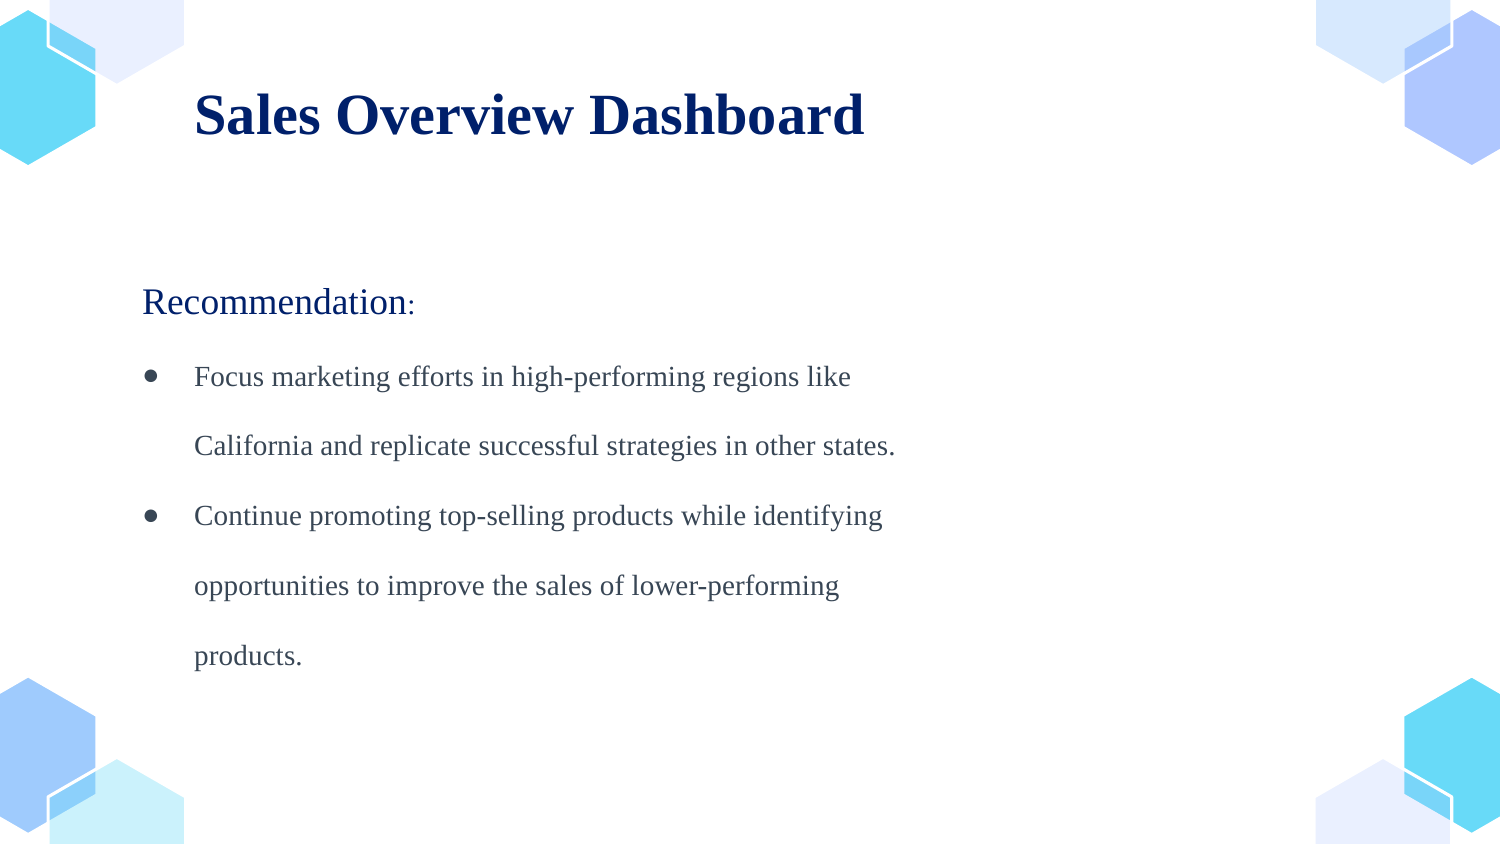

# Sales Overview Dashboard
Recommendation:
Focus marketing efforts in high-performing regions like California and replicate successful strategies in other states.
Continue promoting top-selling products while identifying opportunities to improve the sales of lower-performing products.